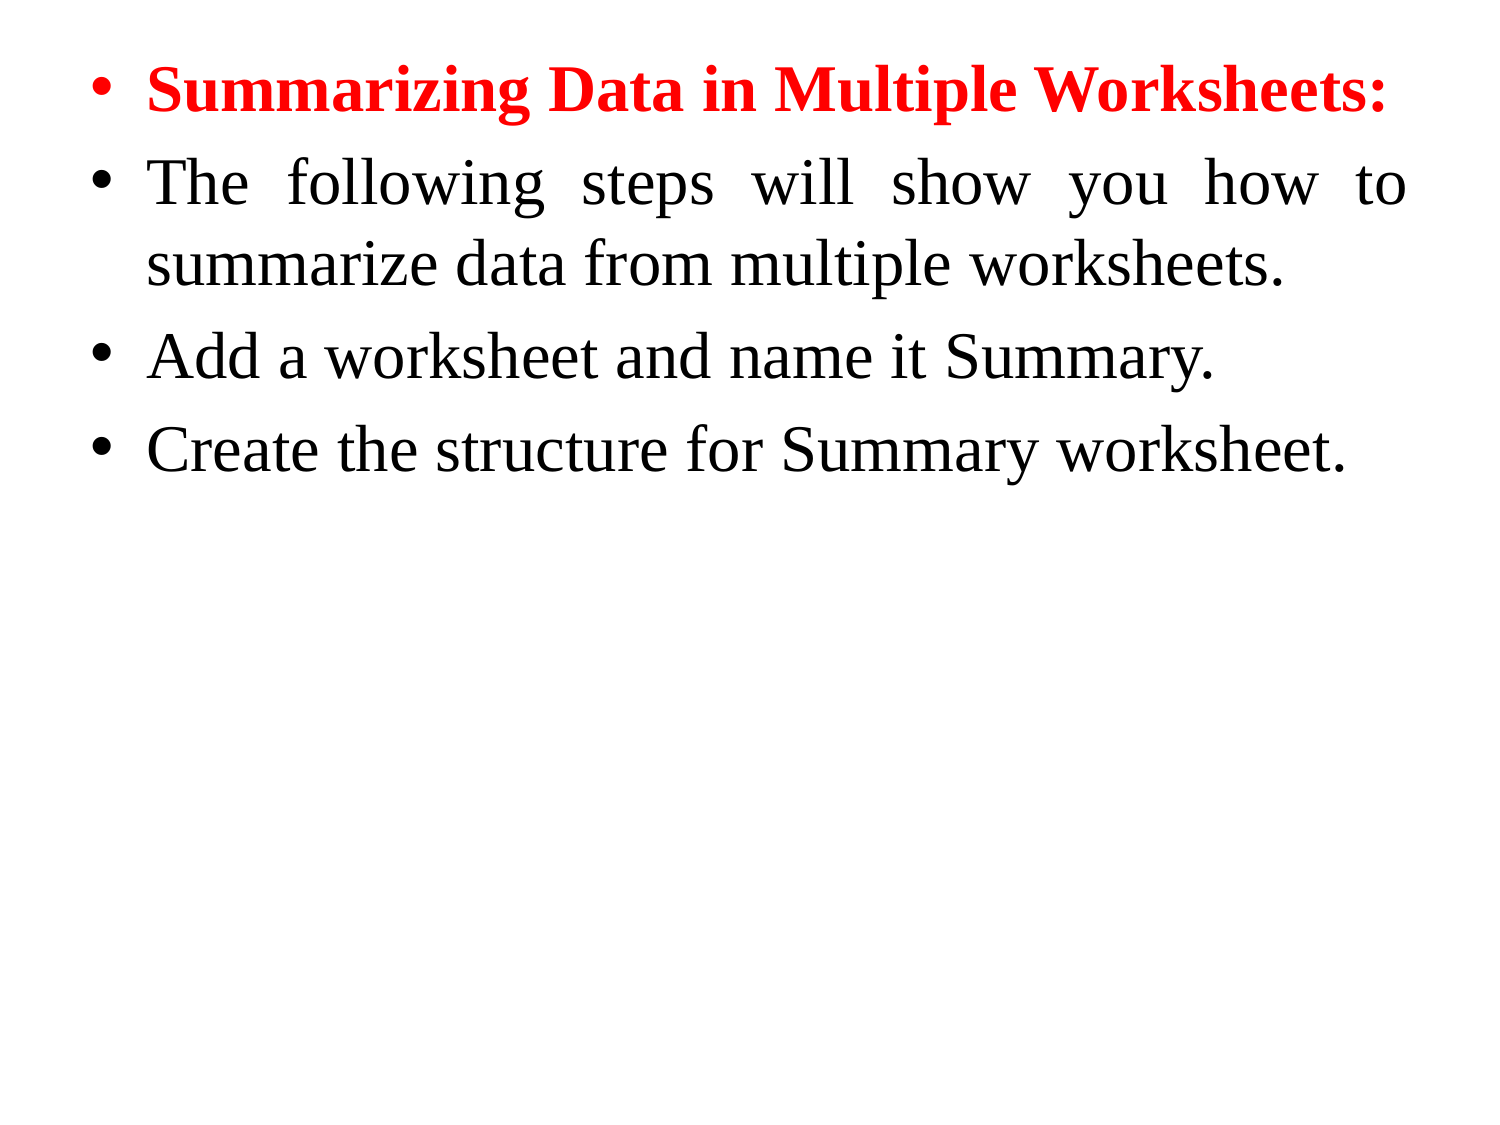

Summarizing Data in Multiple Worksheets:
The following steps will show you how to summarize data from multiple worksheets.
Add a worksheet and name it Summary.
Create the structure for Summary worksheet.